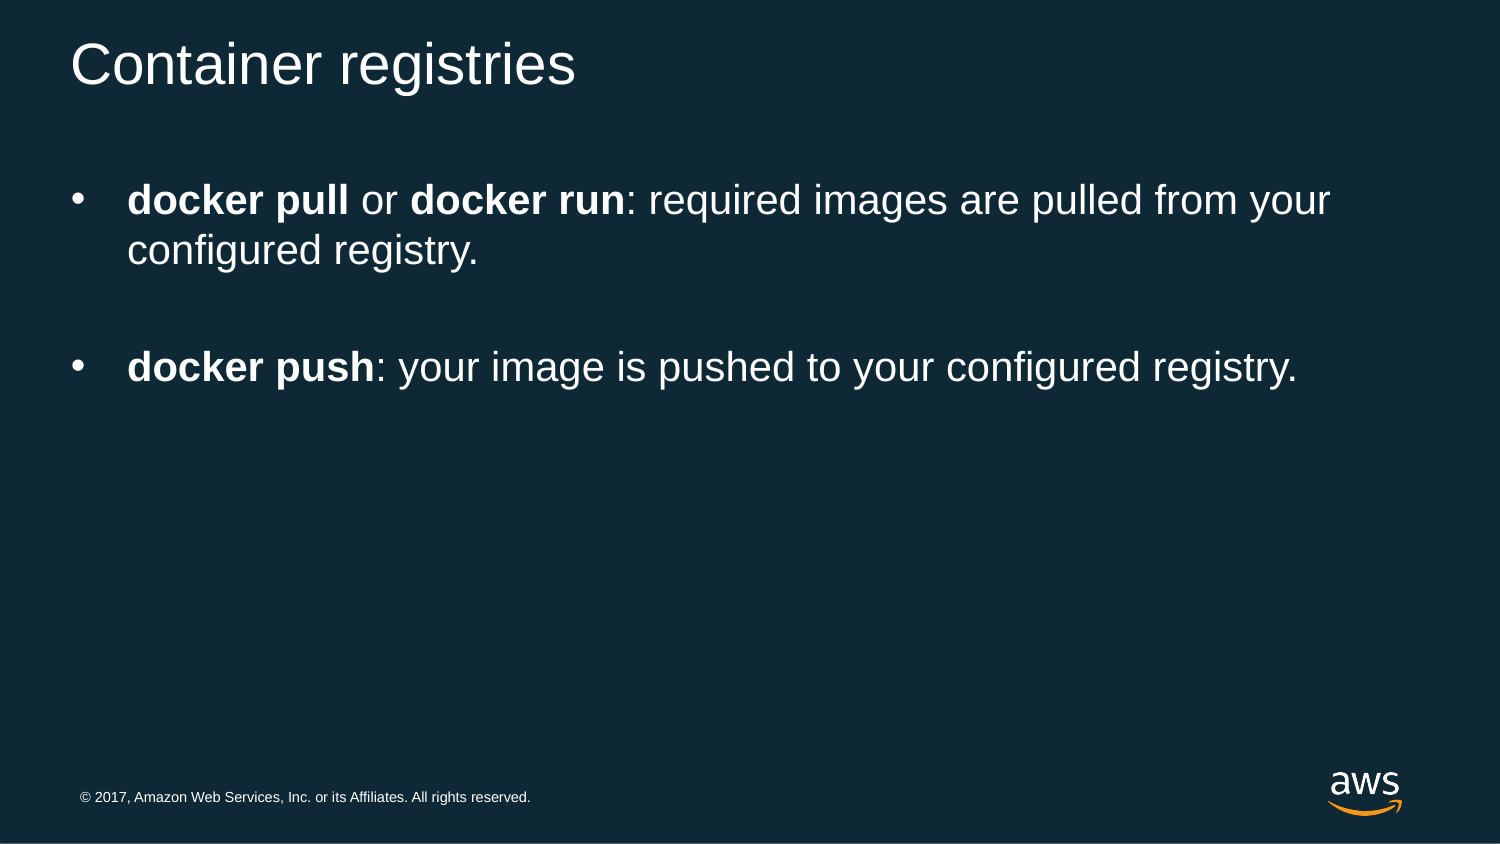

# Container registries
docker pull or docker run: required images are pulled from your configured registry.

docker push: your image is pushed to your configured registry.